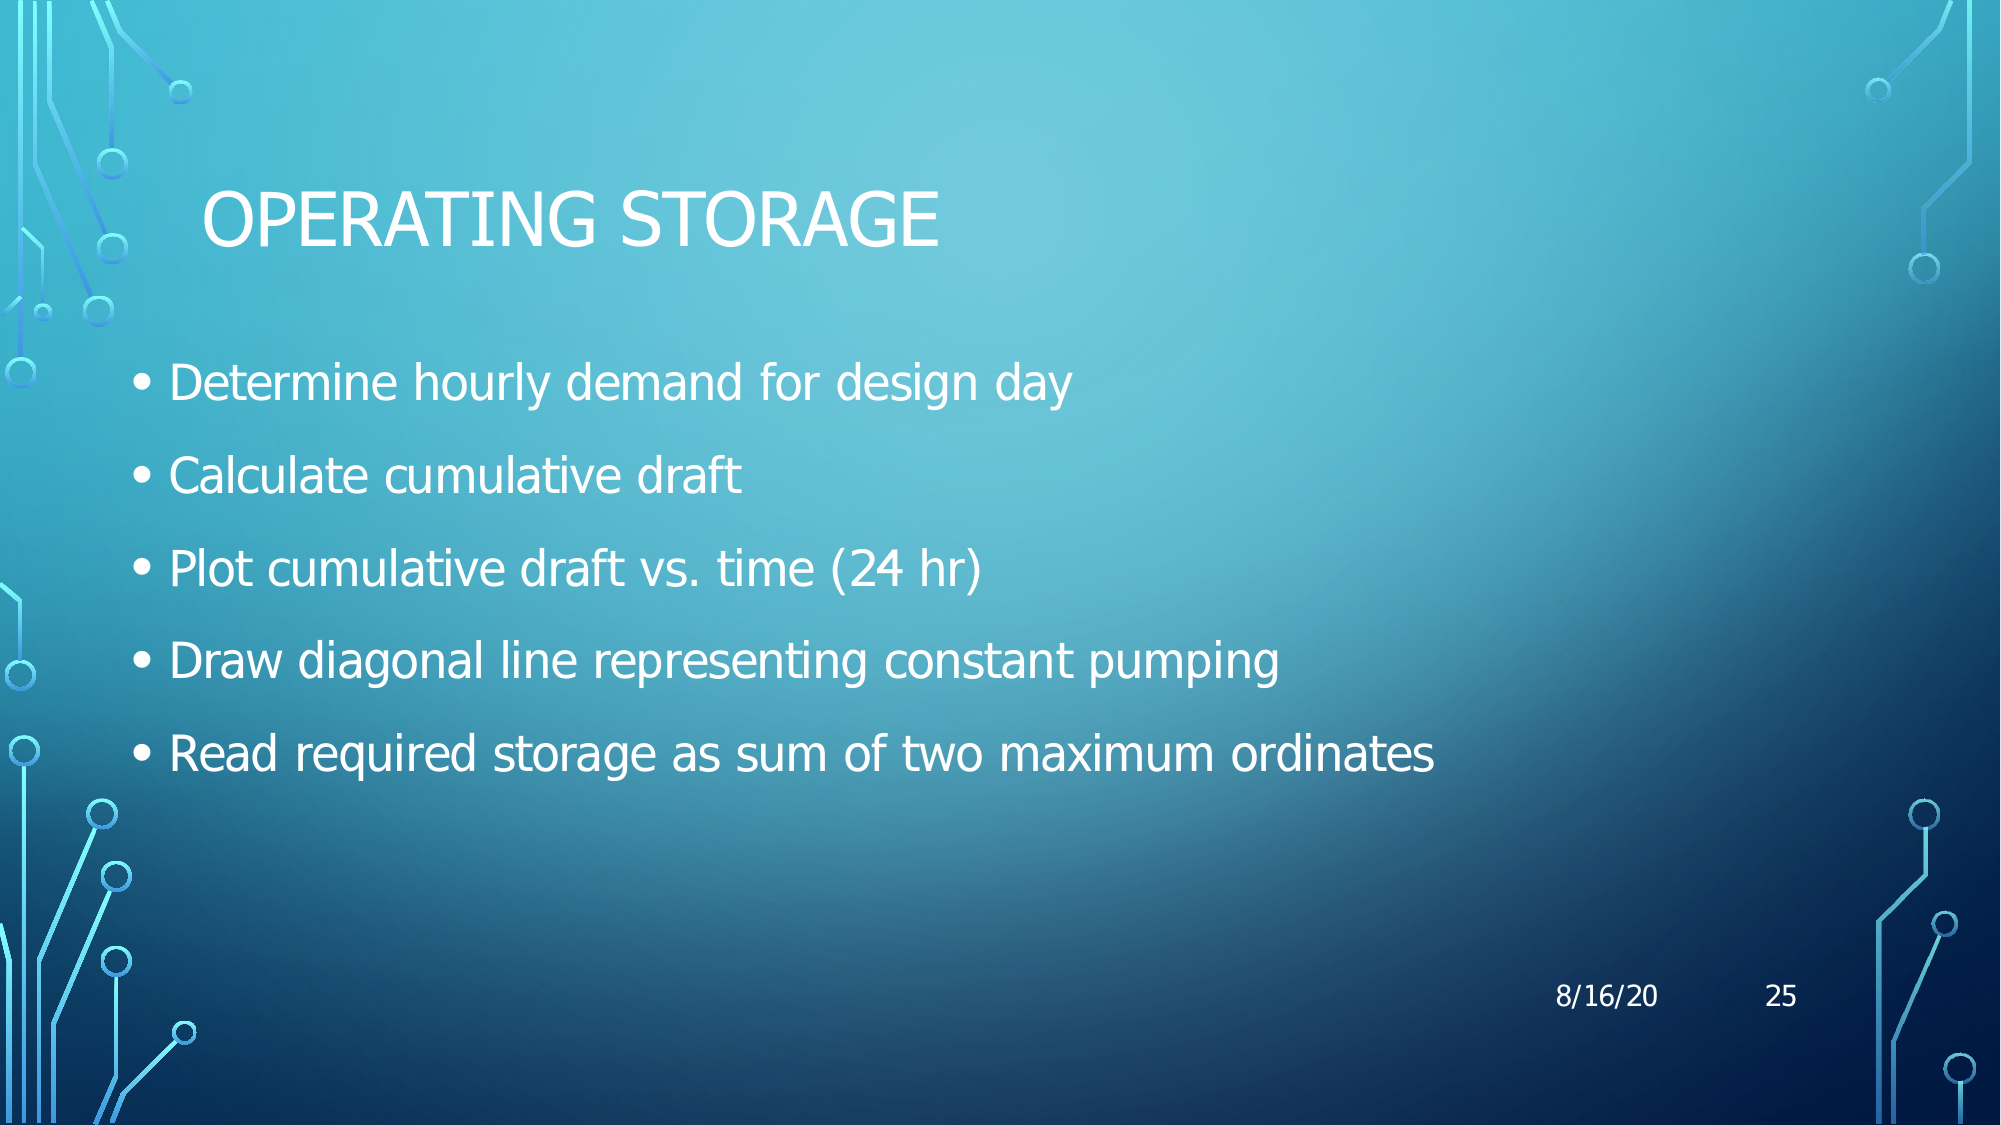

# Operating Storage
Determine hourly demand for design day
Calculate cumulative draft
Plot cumulative draft vs. time (24 hr)
Draw diagonal line representing constant pumping
Read required storage as sum of two maximum ordinates
25
8/16/20